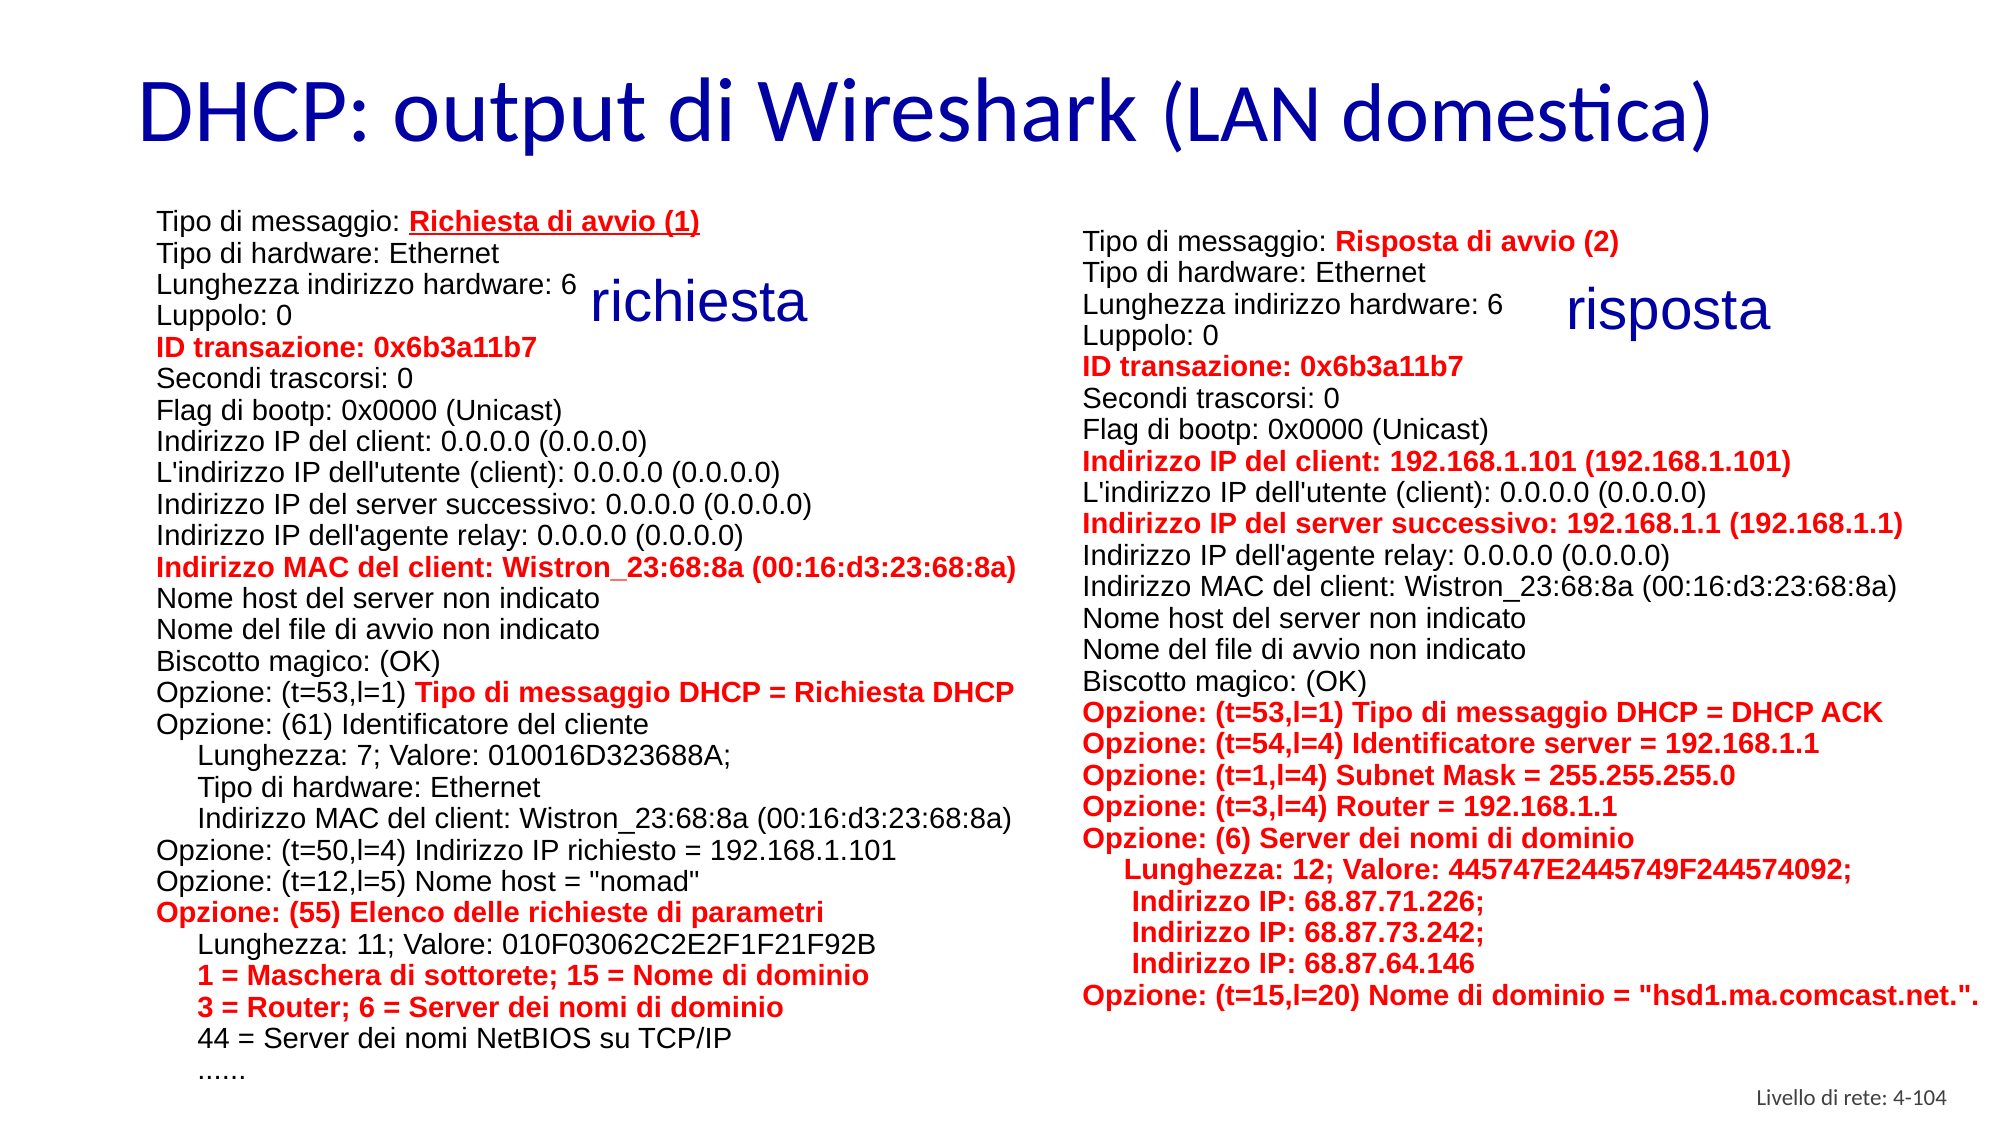

# DHCP: output di Wireshark (LAN domestica)
Tipo di messaggio: Richiesta di avvio (1)
Tipo di hardware: Ethernet
Lunghezza indirizzo hardware: 6
Luppolo: 0
ID transazione: 0x6b3a11b7
Secondi trascorsi: 0
Flag di bootp: 0x0000 (Unicast)
Indirizzo IP del client: 0.0.0.0 (0.0.0.0)
L'indirizzo IP dell'utente (client): 0.0.0.0 (0.0.0.0)
Indirizzo IP del server successivo: 0.0.0.0 (0.0.0.0)
Indirizzo IP dell'agente relay: 0.0.0.0 (0.0.0.0)
Indirizzo MAC del client: Wistron_23:68:8a (00:16:d3:23:68:8a)
Nome host del server non indicato
Nome del file di avvio non indicato
Biscotto magico: (OK)
Opzione: (t=53,l=1) Tipo di messaggio DHCP = Richiesta DHCP
Opzione: (61) Identificatore del cliente
     Lunghezza: 7; Valore: 010016D323688A;
     Tipo di hardware: Ethernet
     Indirizzo MAC del client: Wistron_23:68:8a (00:16:d3:23:68:8a)
Opzione: (t=50,l=4) Indirizzo IP richiesto = 192.168.1.101
Opzione: (t=12,l=5) Nome host = "nomad"
Opzione: (55) Elenco delle richieste di parametri
     Lunghezza: 11; Valore: 010F03062C2E2F1F21F92B
     1 = Maschera di sottorete; 15 = Nome di dominio
     3 = Router; 6 = Server dei nomi di dominio
     44 = Server dei nomi NetBIOS su TCP/IP
     ......
Tipo di messaggio: Risposta di avvio (2)
Tipo di hardware: Ethernet
Lunghezza indirizzo hardware: 6
Luppolo: 0
ID transazione: 0x6b3a11b7
Secondi trascorsi: 0
Flag di bootp: 0x0000 (Unicast)
Indirizzo IP del client: 192.168.1.101 (192.168.1.101)
L'indirizzo IP dell'utente (client): 0.0.0.0 (0.0.0.0)
Indirizzo IP del server successivo: 192.168.1.1 (192.168.1.1)
Indirizzo IP dell'agente relay: 0.0.0.0 (0.0.0.0)
Indirizzo MAC del client: Wistron_23:68:8a (00:16:d3:23:68:8a)
Nome host del server non indicato
Nome del file di avvio non indicato
Biscotto magico: (OK)
Opzione: (t=53,l=1) Tipo di messaggio DHCP = DHCP ACK
Opzione: (t=54,l=4) Identificatore server = 192.168.1.1
Opzione: (t=1,l=4) Subnet Mask = 255.255.255.0
Opzione: (t=3,l=4) Router = 192.168.1.1
Opzione: (6) Server dei nomi di dominio
     Lunghezza: 12; Valore: 445747E2445749F244574092;
      Indirizzo IP: 68.87.71.226;
      Indirizzo IP: 68.87.73.242;
      Indirizzo IP: 68.87.64.146
Opzione: (t=15,l=20) Nome di dominio = "hsd1.ma.comcast.net.".

richiesta
risposta
Livello di rete: 4-104